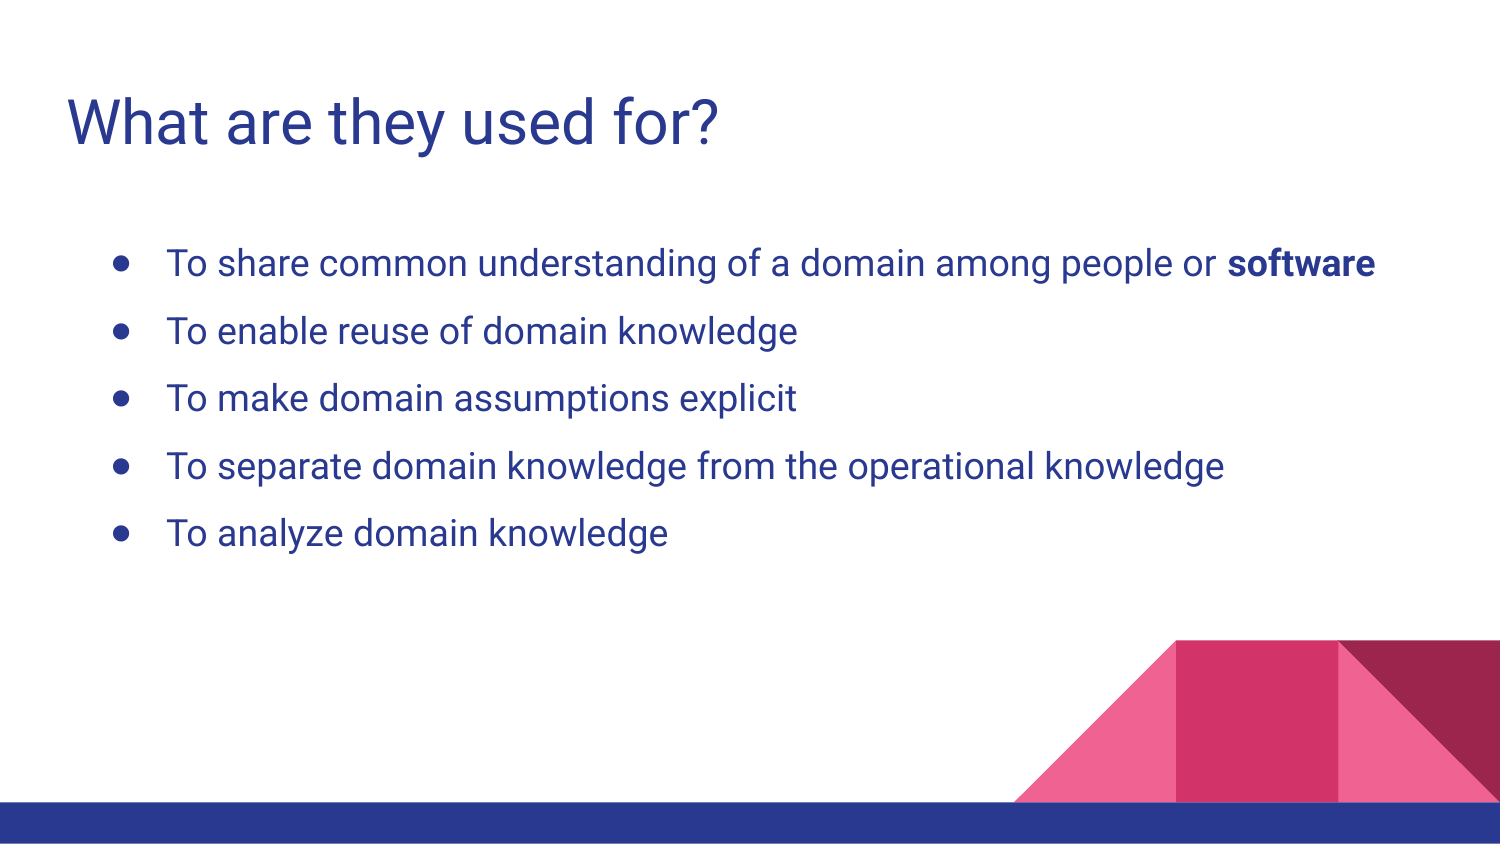

# What are they used for?
To share common understanding of a domain among people or software
To enable reuse of domain knowledge
To make domain assumptions explicit
To separate domain knowledge from the operational knowledge
To analyze domain knowledge